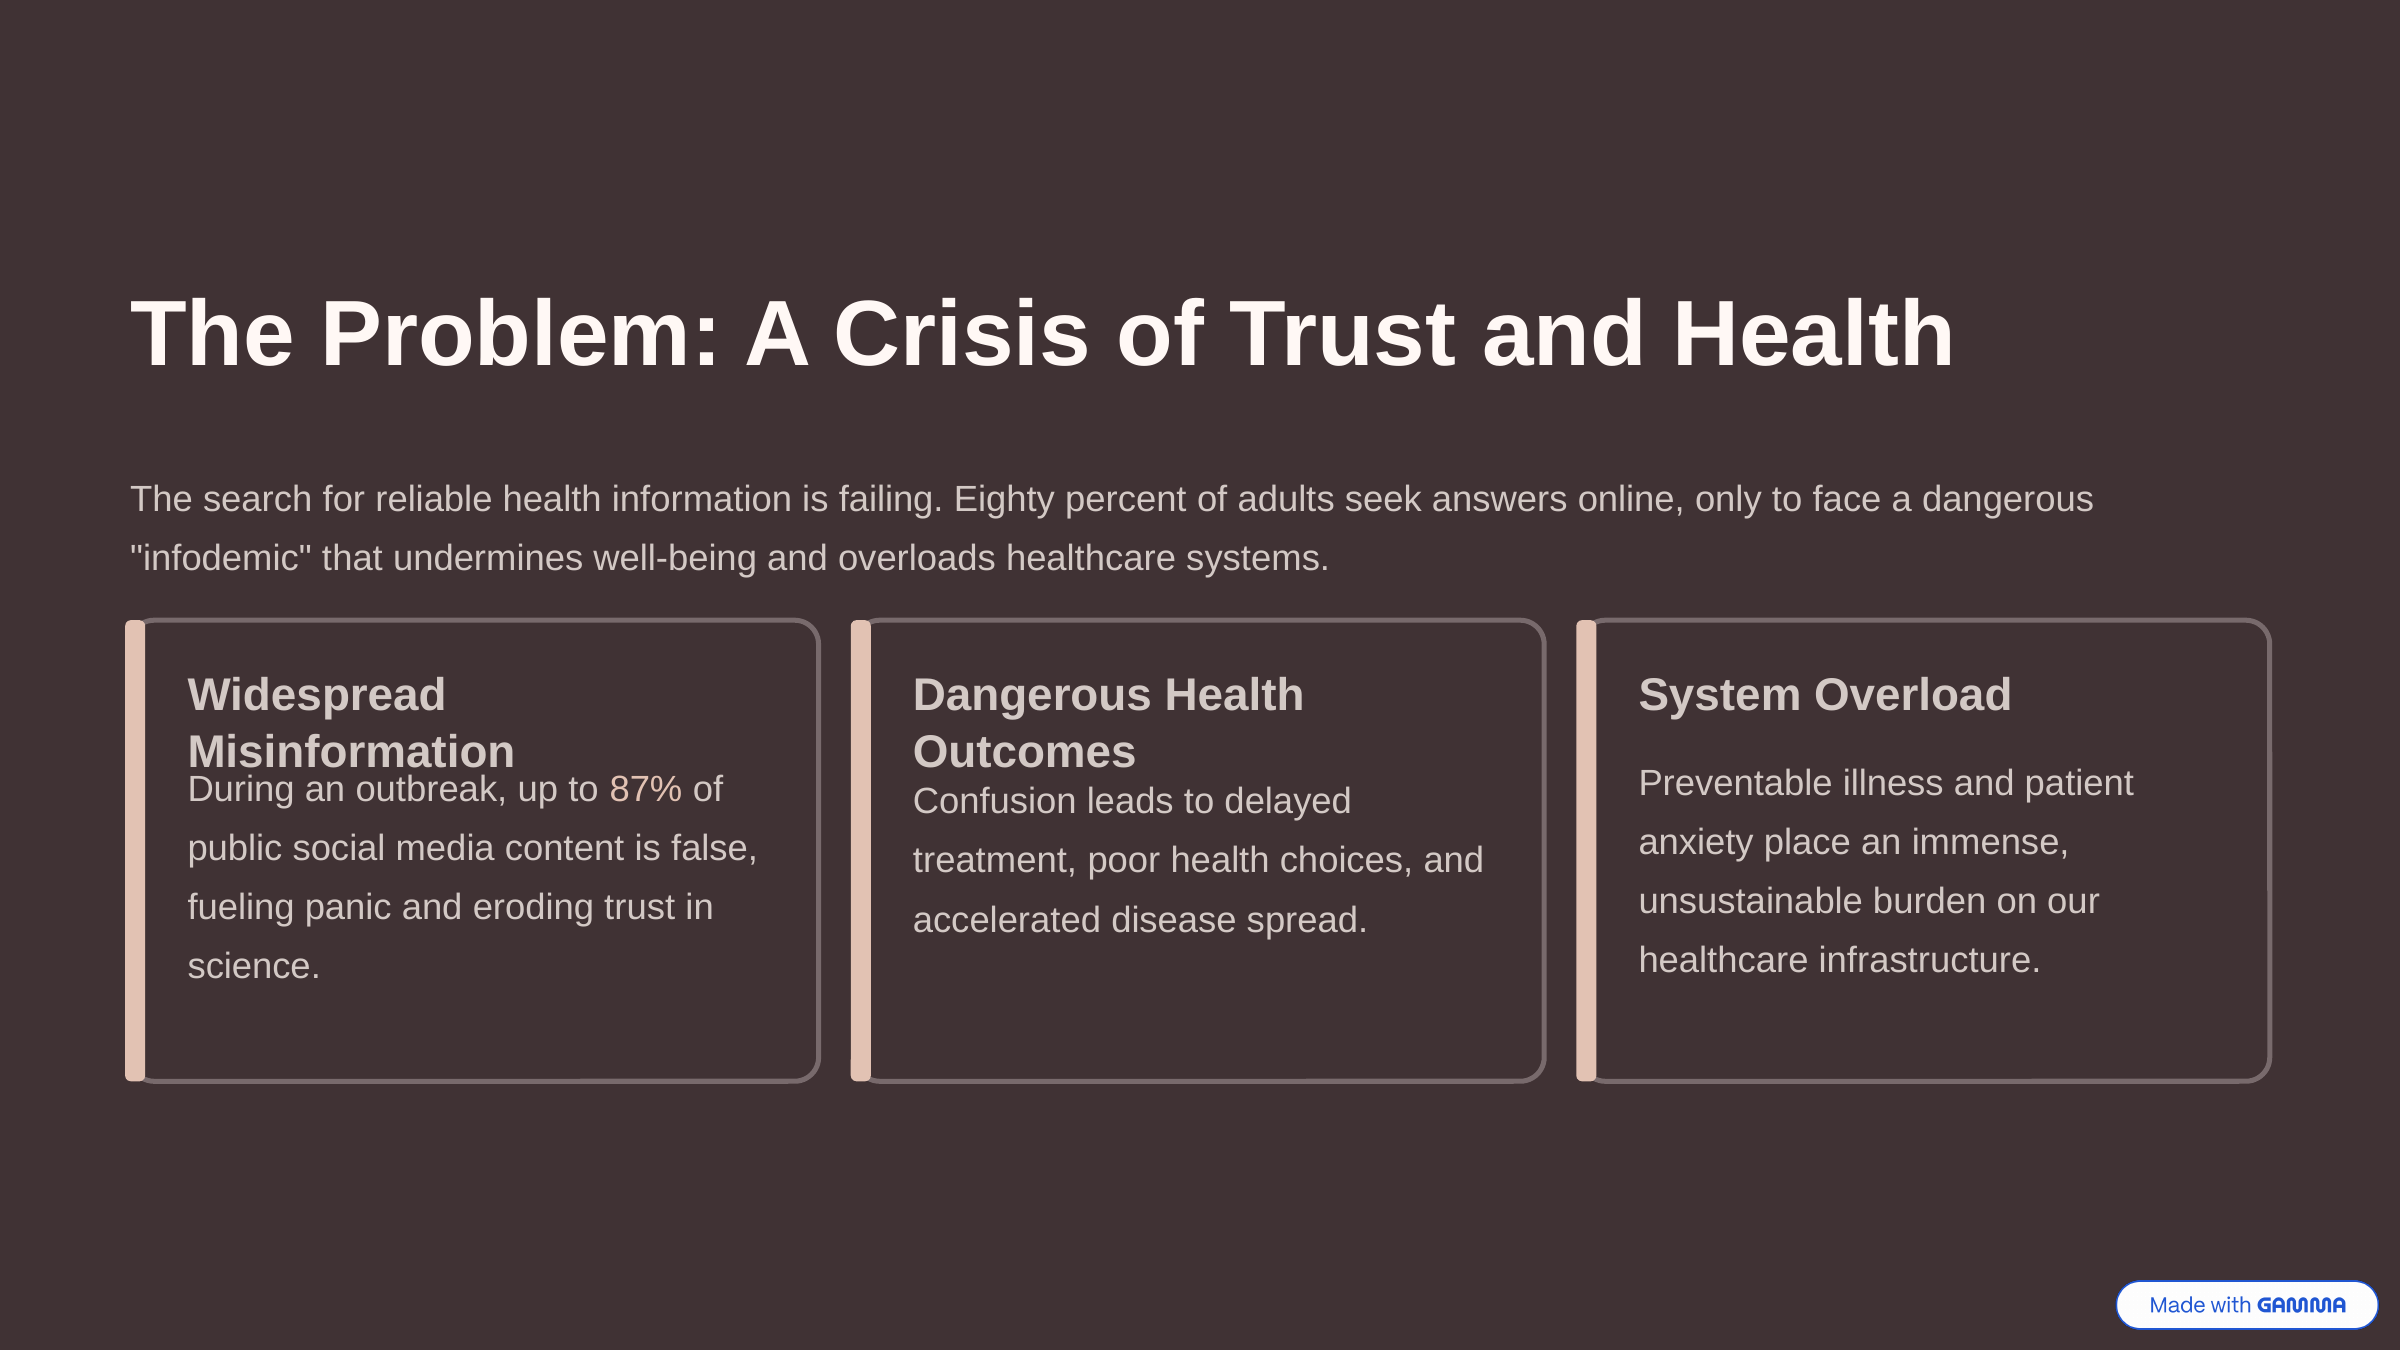

The Problem: A Crisis of Trust and Health
The search for reliable health information is failing. Eighty percent of adults seek answers online, only to face a dangerous "infodemic" that undermines well-being and overloads healthcare systems.

Widespread Misinformation
Dangerous Health Outcomes
System Overload
Preventable illness and patient anxiety place an immense, unsustainable burden on our healthcare infrastructure.
During an outbreak, up to 87% of public social media content is false, fueling panic and eroding trust in science.
Confusion leads to delayed treatment, poor health choices, and accelerated disease spread.